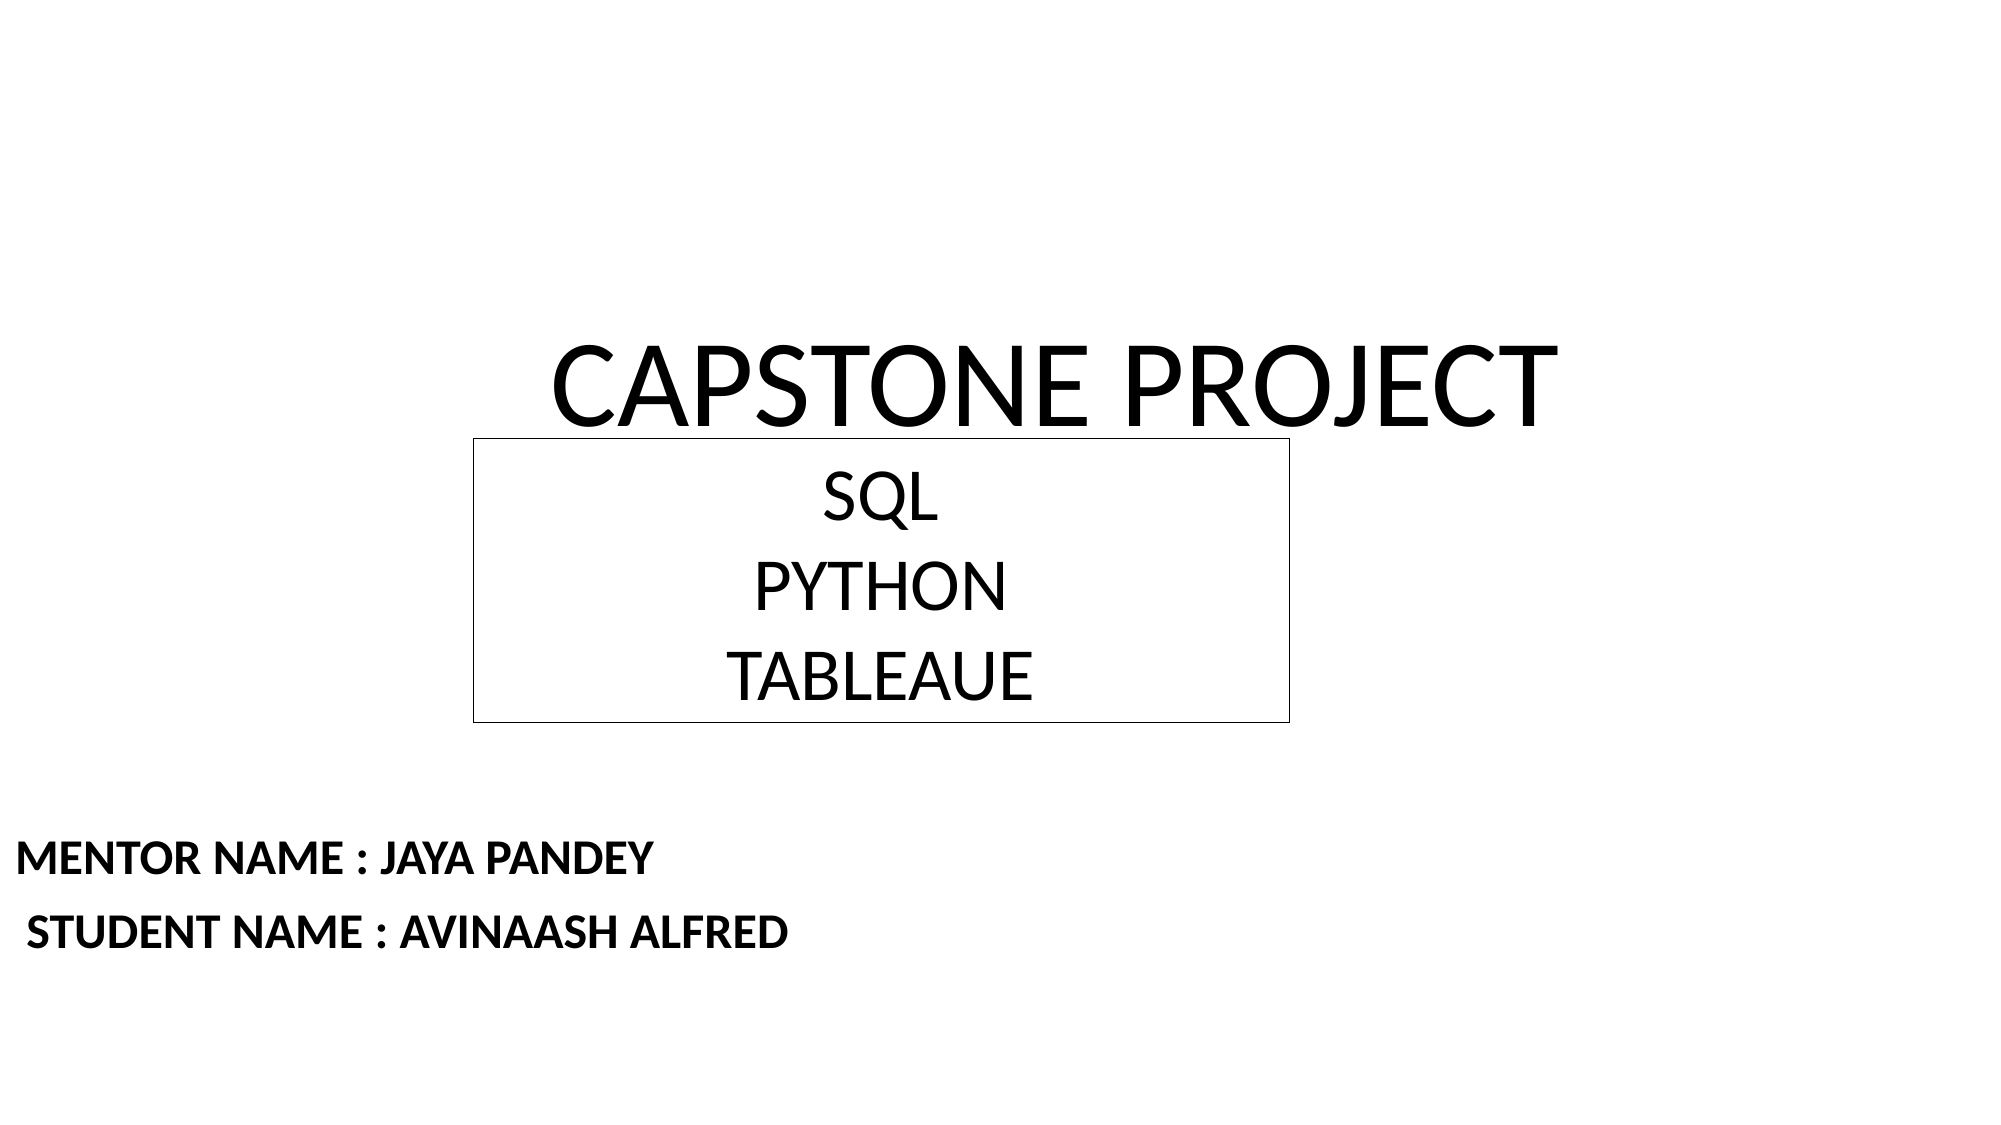

CAPSTONE PROJECT
SQL
PYTHON
TABLEAUE
MENTOR NAME : JAYA PANDEY
 STUDENT NAME : AVINAASH ALFRED